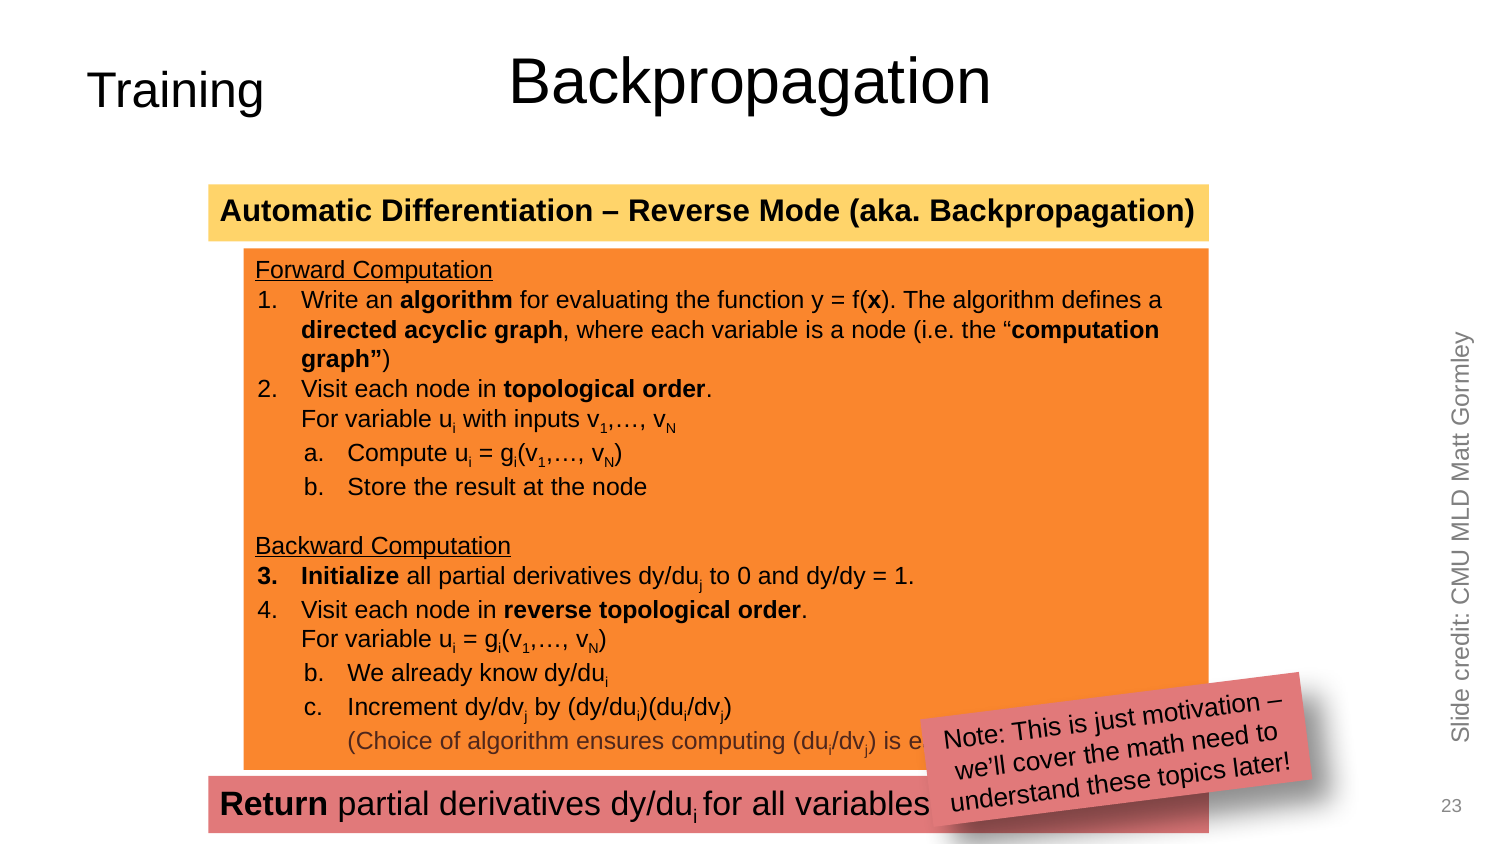

Training
# Backpropagation
Automatic Differentiation – Reverse Mode (aka. Backpropagation)
Forward Computation
Write an algorithm for evaluating the function y = f(x). The algorithm defines a directed acyclic graph, where each variable is a node (i.e. the “computation graph”)
Visit each node in topological order.
For variable ui with inputs v1,…, vN
Compute ui = gi(v1,…, vN)
Store the result at the node

Backward Computation
Initialize all partial derivatives dy/duj to 0 and dy/dy = 1.
Visit each node in reverse topological order.
For variable ui = gi(v1,…, vN)
We already know dy/dui
Increment dy/dvj by (dy/dui)(dui/dvj)
(Choice of algorithm ensures computing (dui/dvj) is easy)

Slide credit: CMU MLD Matt Gormley
Note: This is just motivation – we’ll cover the math need to understand these topics later!
Return partial derivatives dy/dui for all variables
23